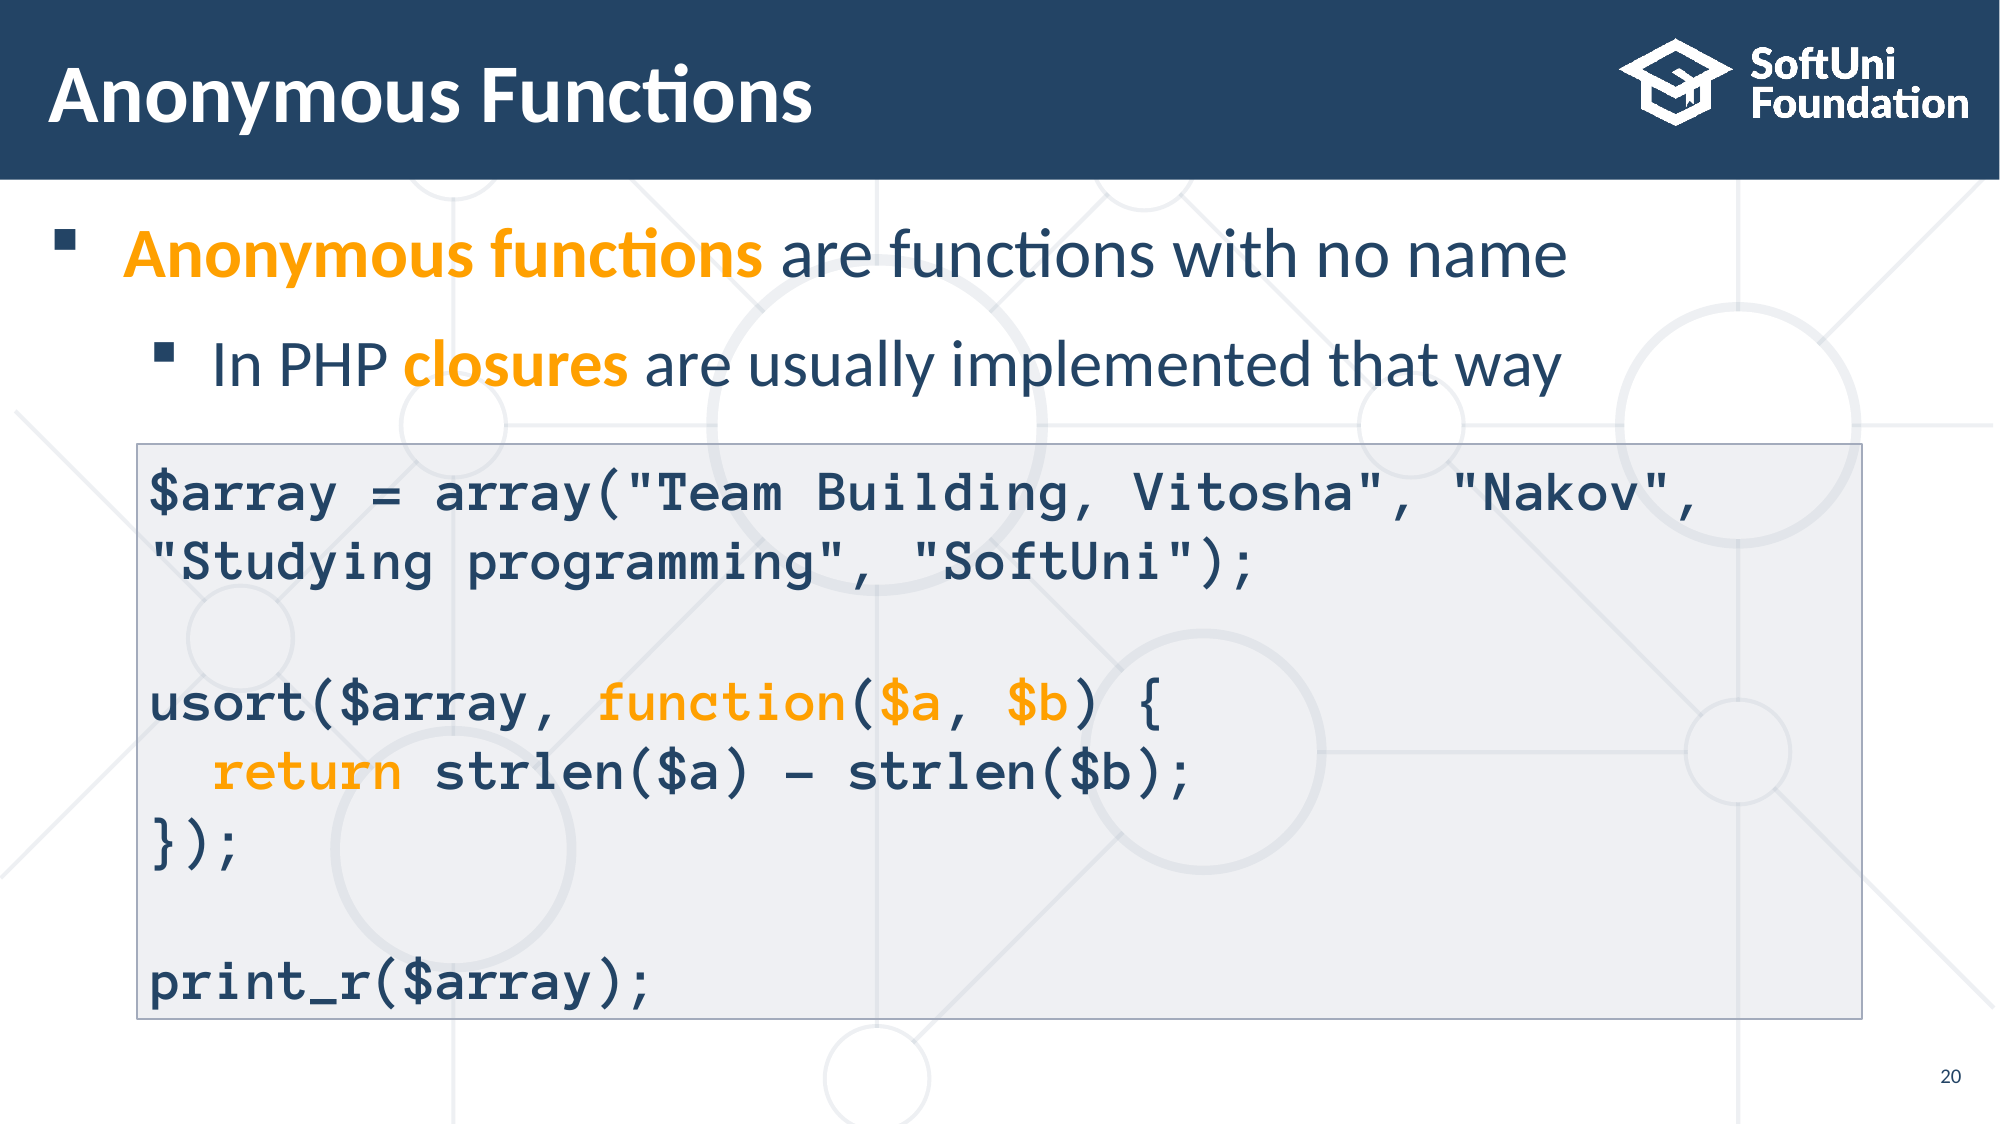

# Anonymous Functions
Anonymous functions are functions with no name
In PHP closures are usually implemented that way
$array = array("Team Building, Vitosha", "Nakov", 	"Studying programming", "SoftUni");

usort($array, function($a, $b) {
  return strlen($a) - strlen($b);
});

print_r($array);
20